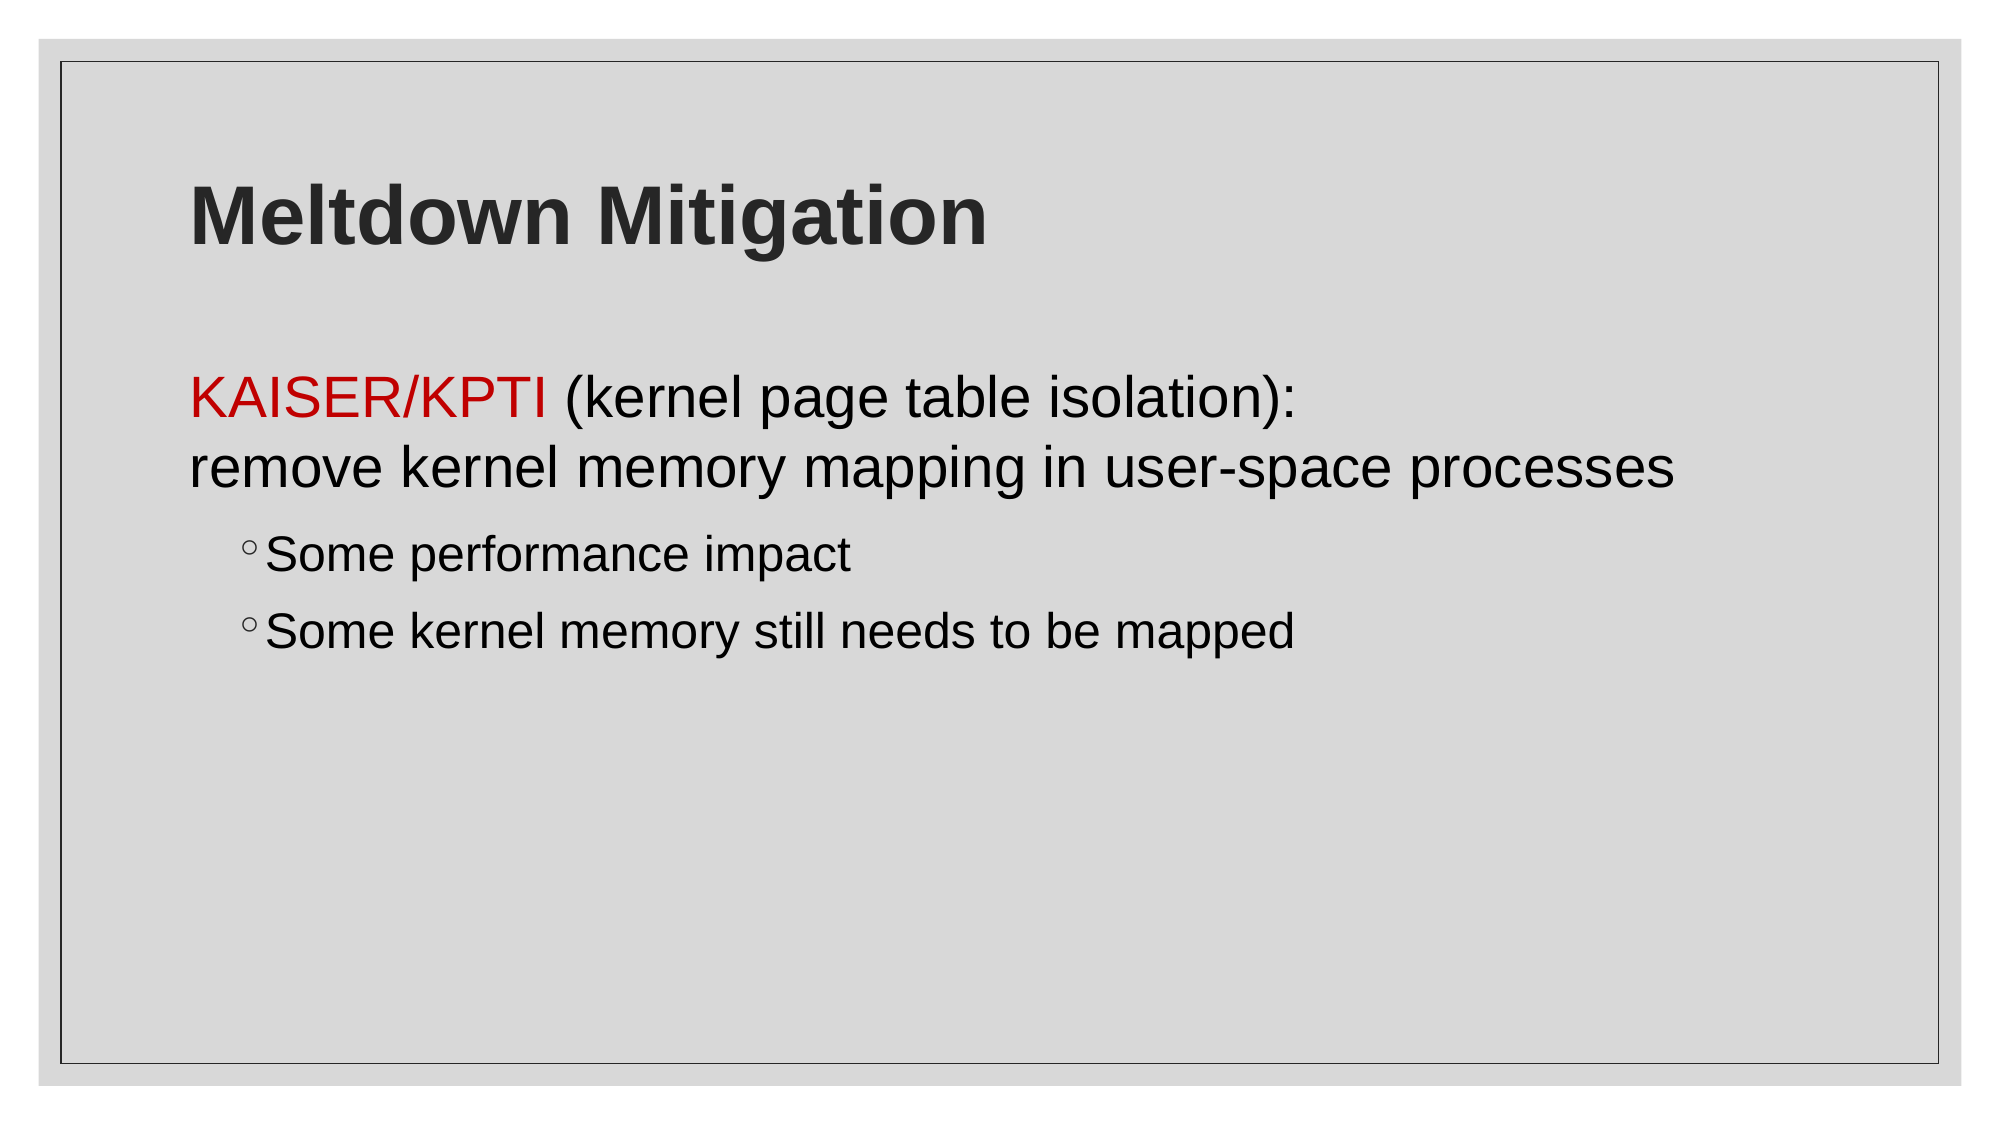

# Meltdown Mitigation
KAISER/KPTI (kernel page table isolation):
remove kernel memory mapping in user-space processes
Some performance impact
Some kernel memory still needs to be mapped